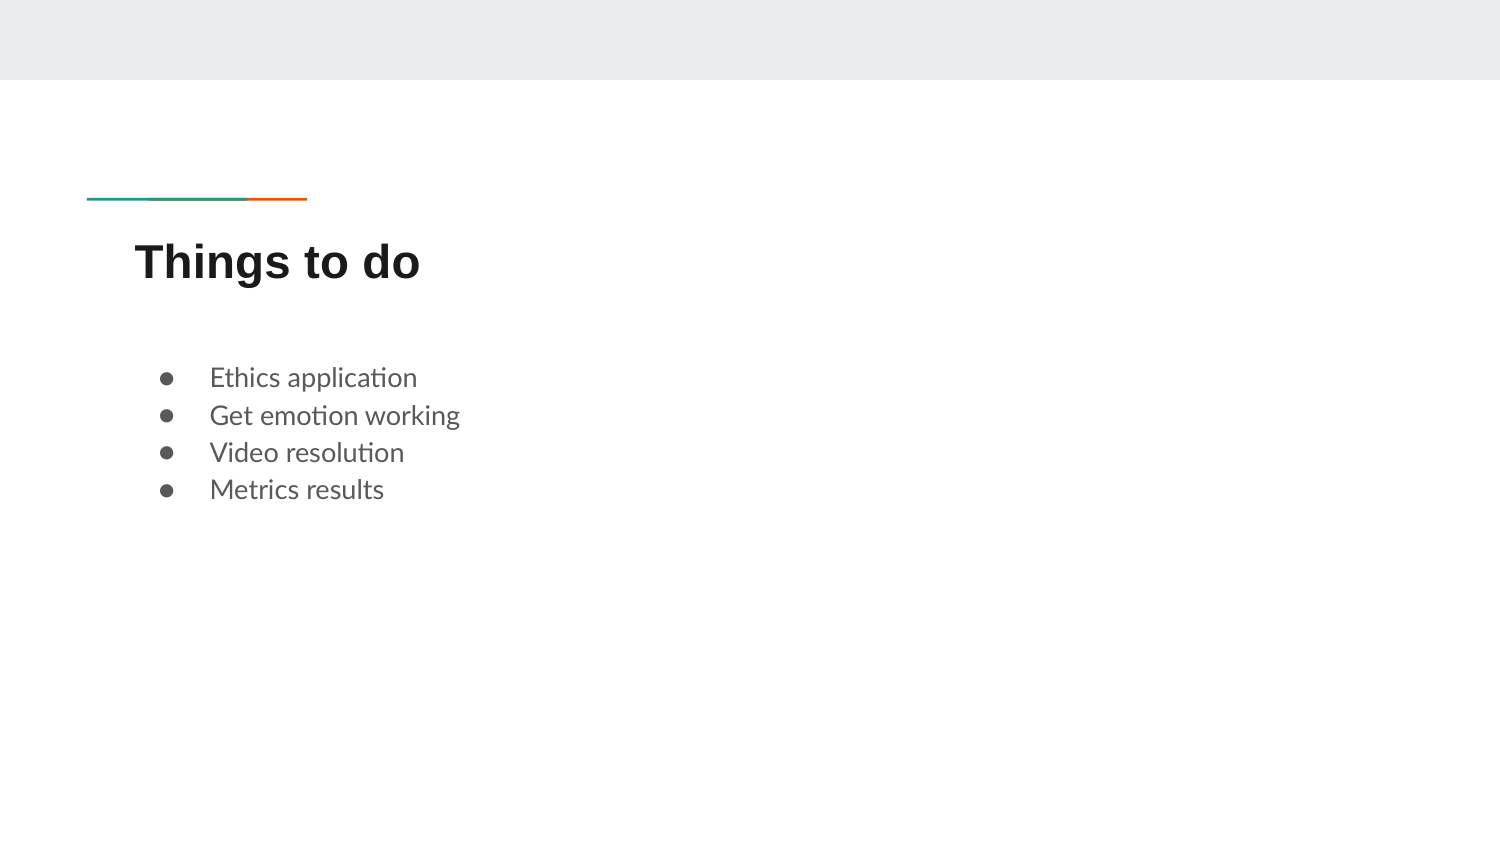

# Things to do
Ethics application
Get emotion working
Video resolution
Metrics results